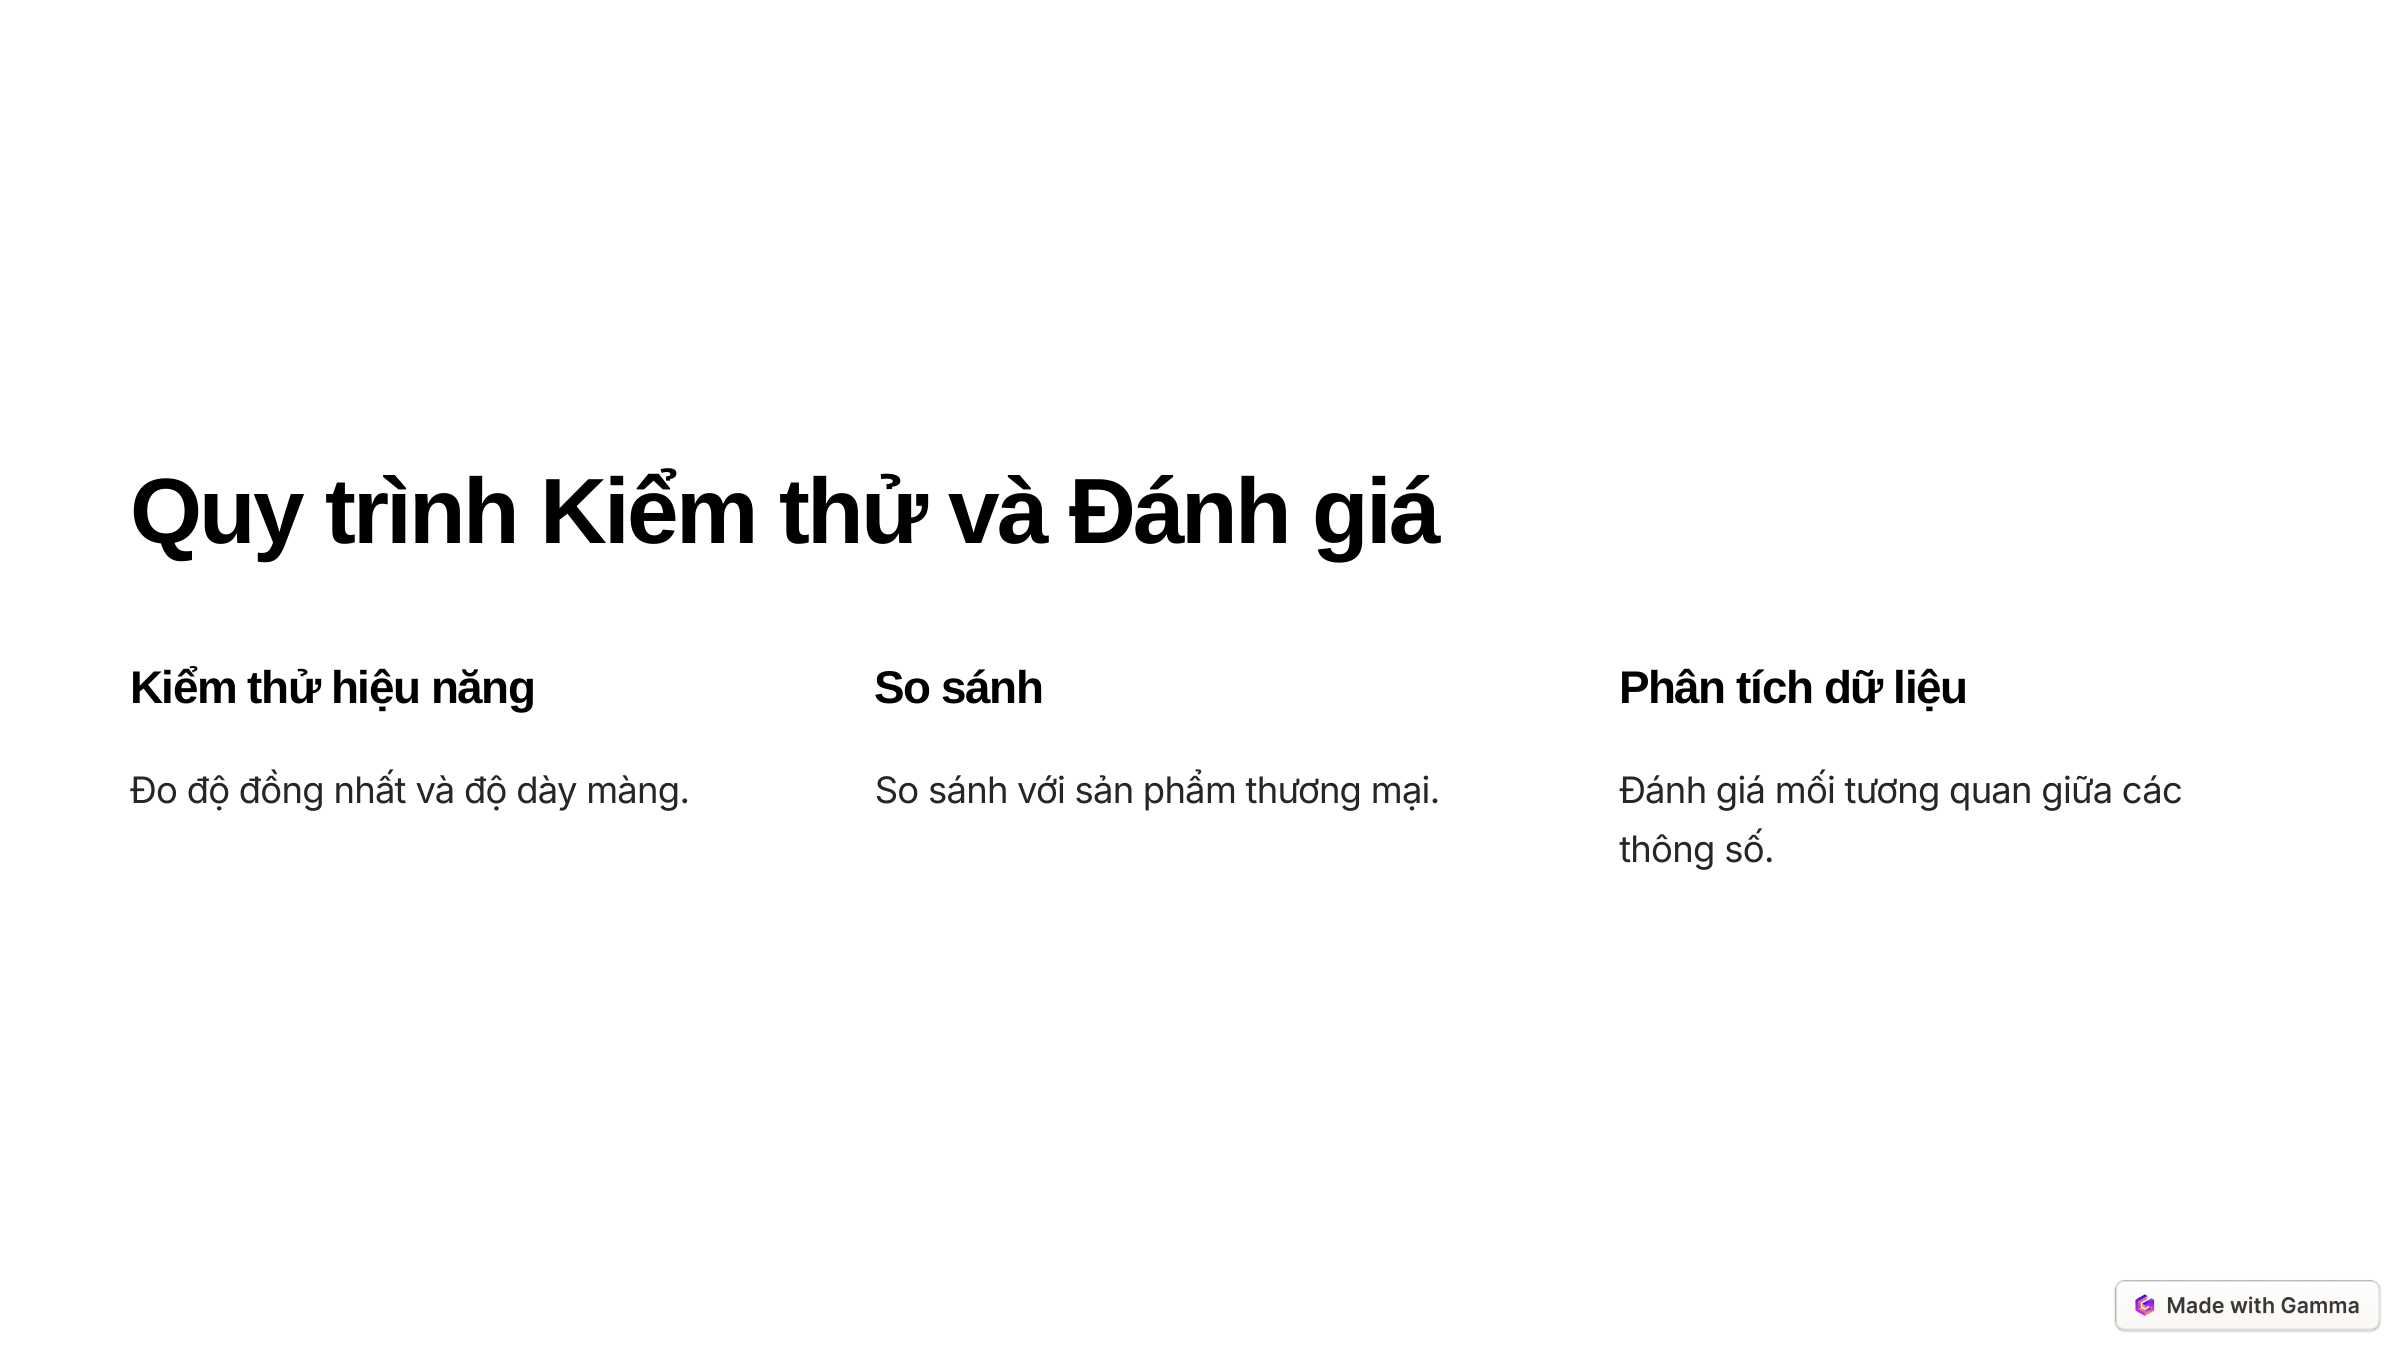

Quy trình Kiểm thử và Đánh giá
Kiểm thử hiệu năng
So sánh
Phân tích dữ liệu
Đo độ đồng nhất và độ dày màng.
So sánh với sản phẩm thương mại.
Đánh giá mối tương quan giữa các thông số.